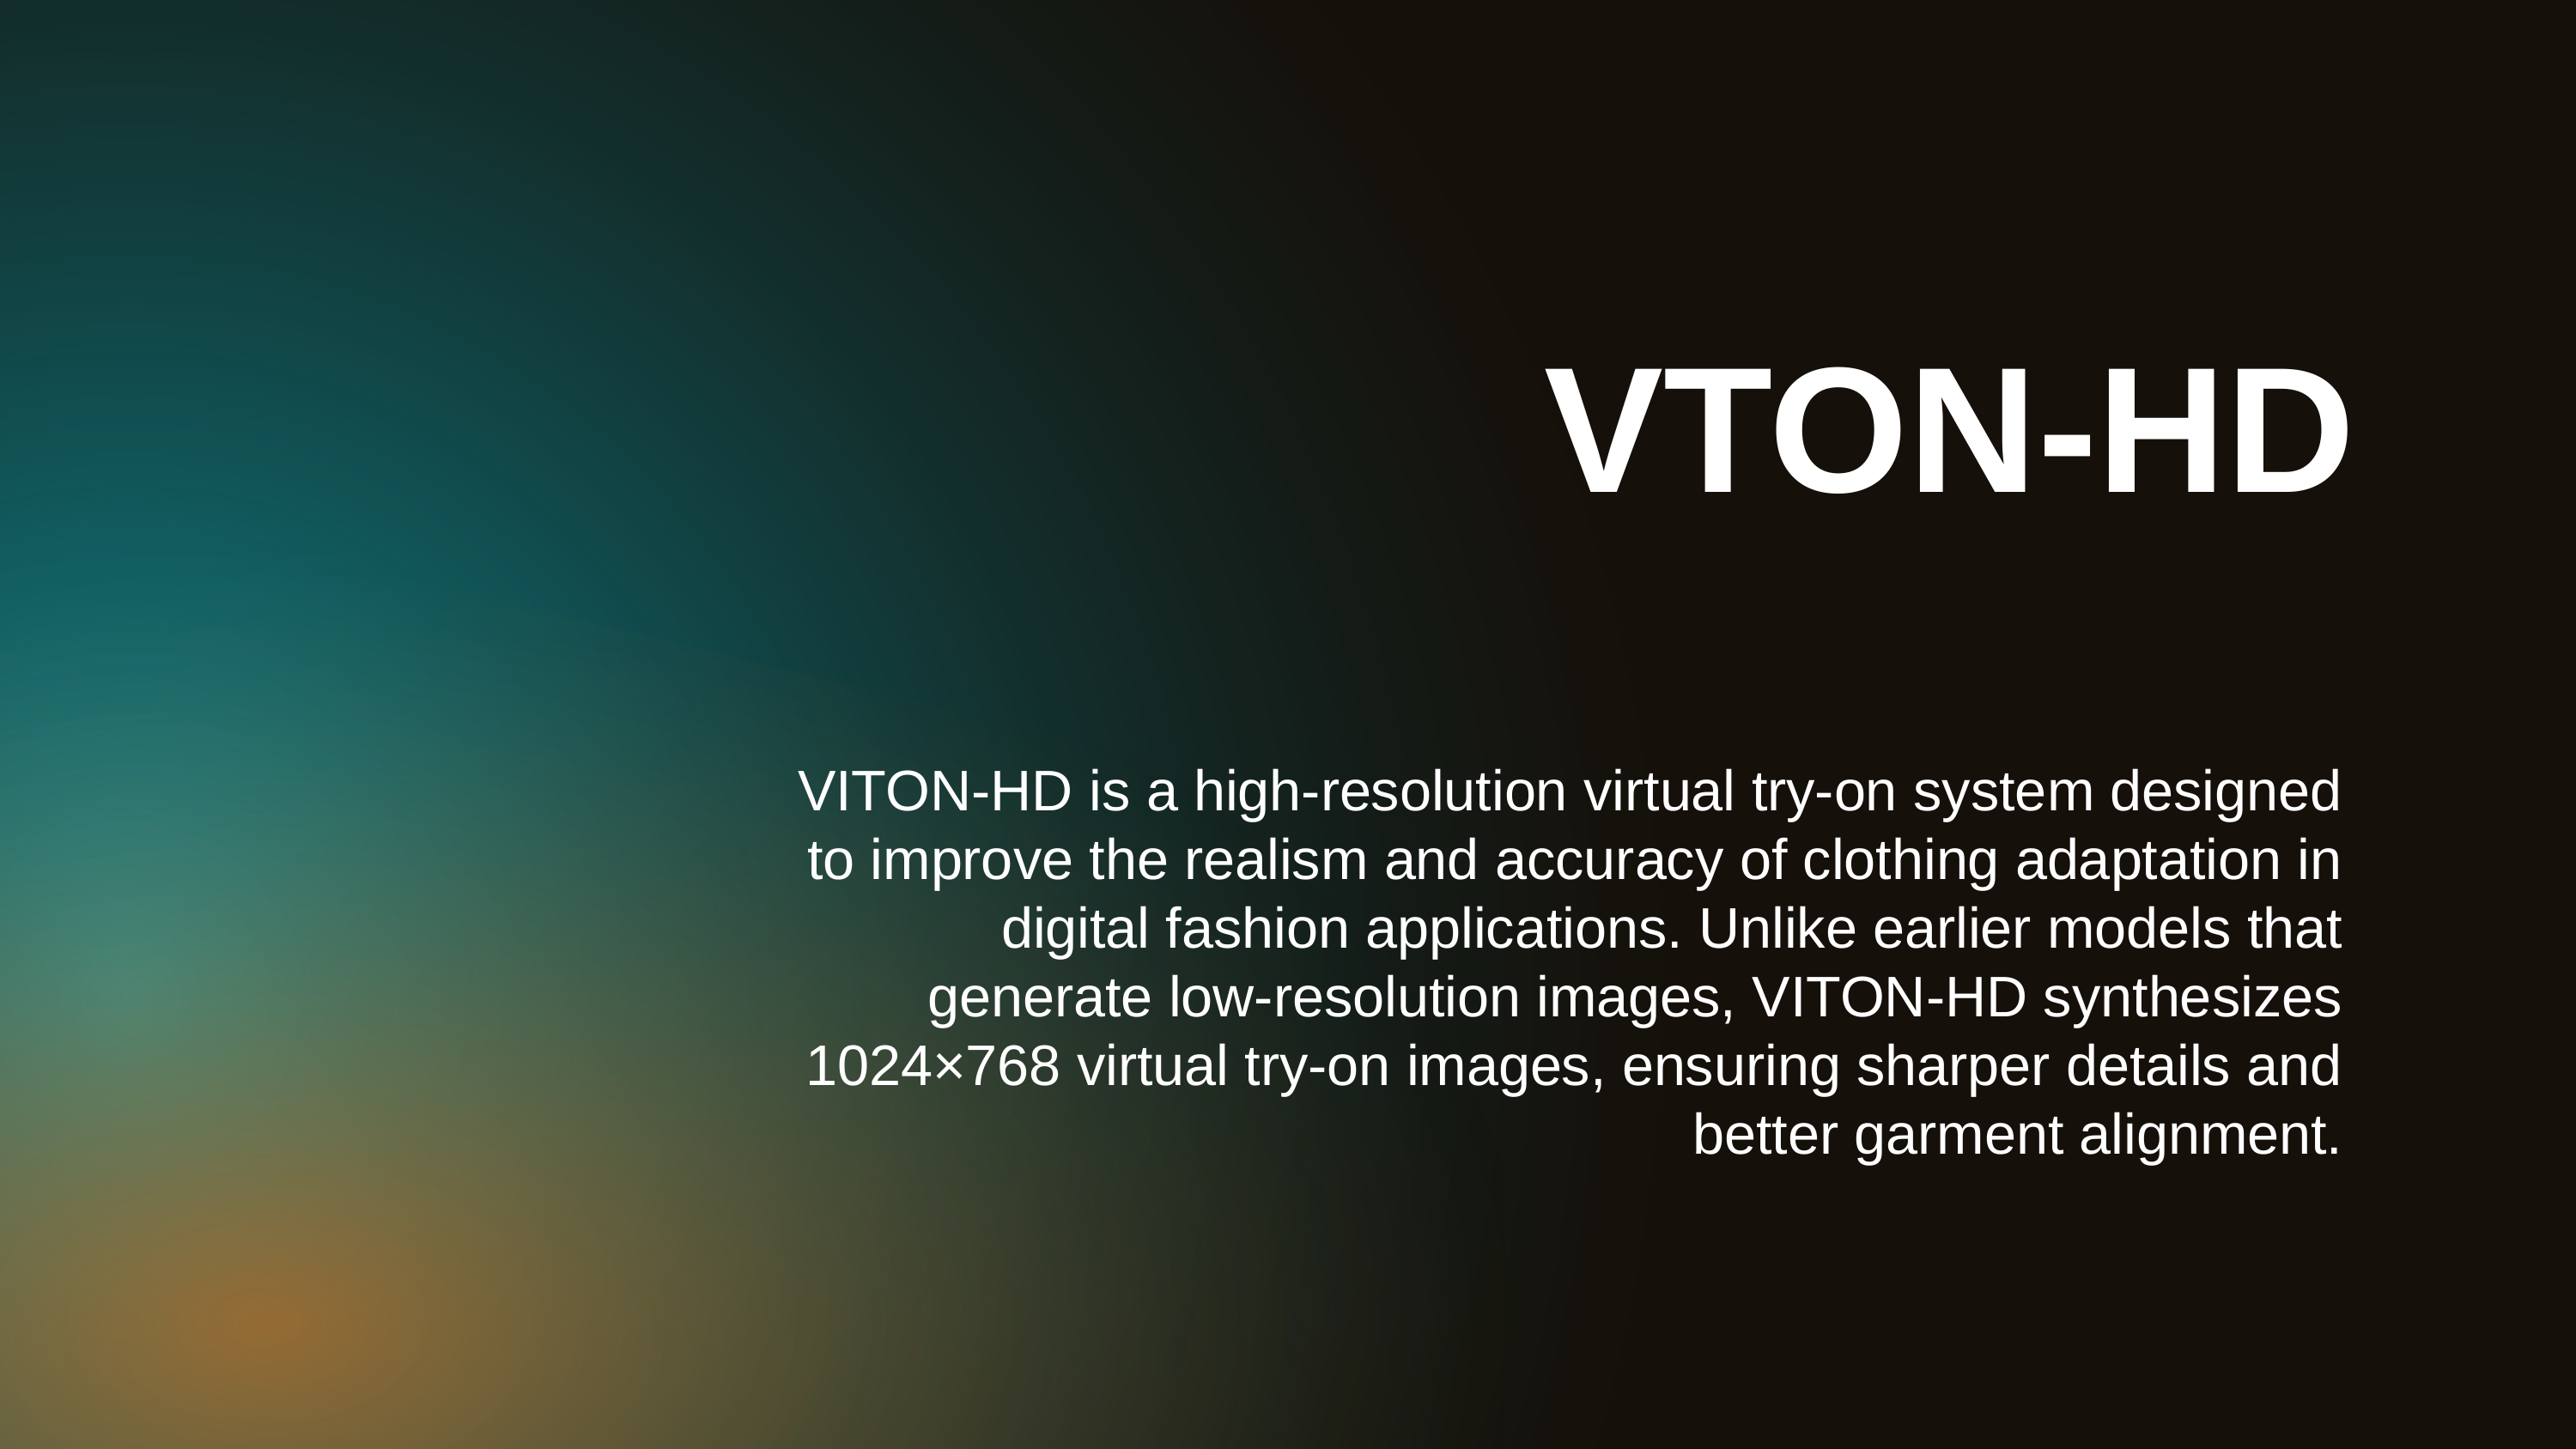

VTON-HD

VITON-HD is a high-resolution virtual try-on system designed to improve the realism and accuracy of clothing adaptation in digital fashion applications. Unlike earlier models that generate low-resolution images, VITON-HD synthesizes 1024×768 virtual try-on images, ensuring sharper details and better garment alignment.